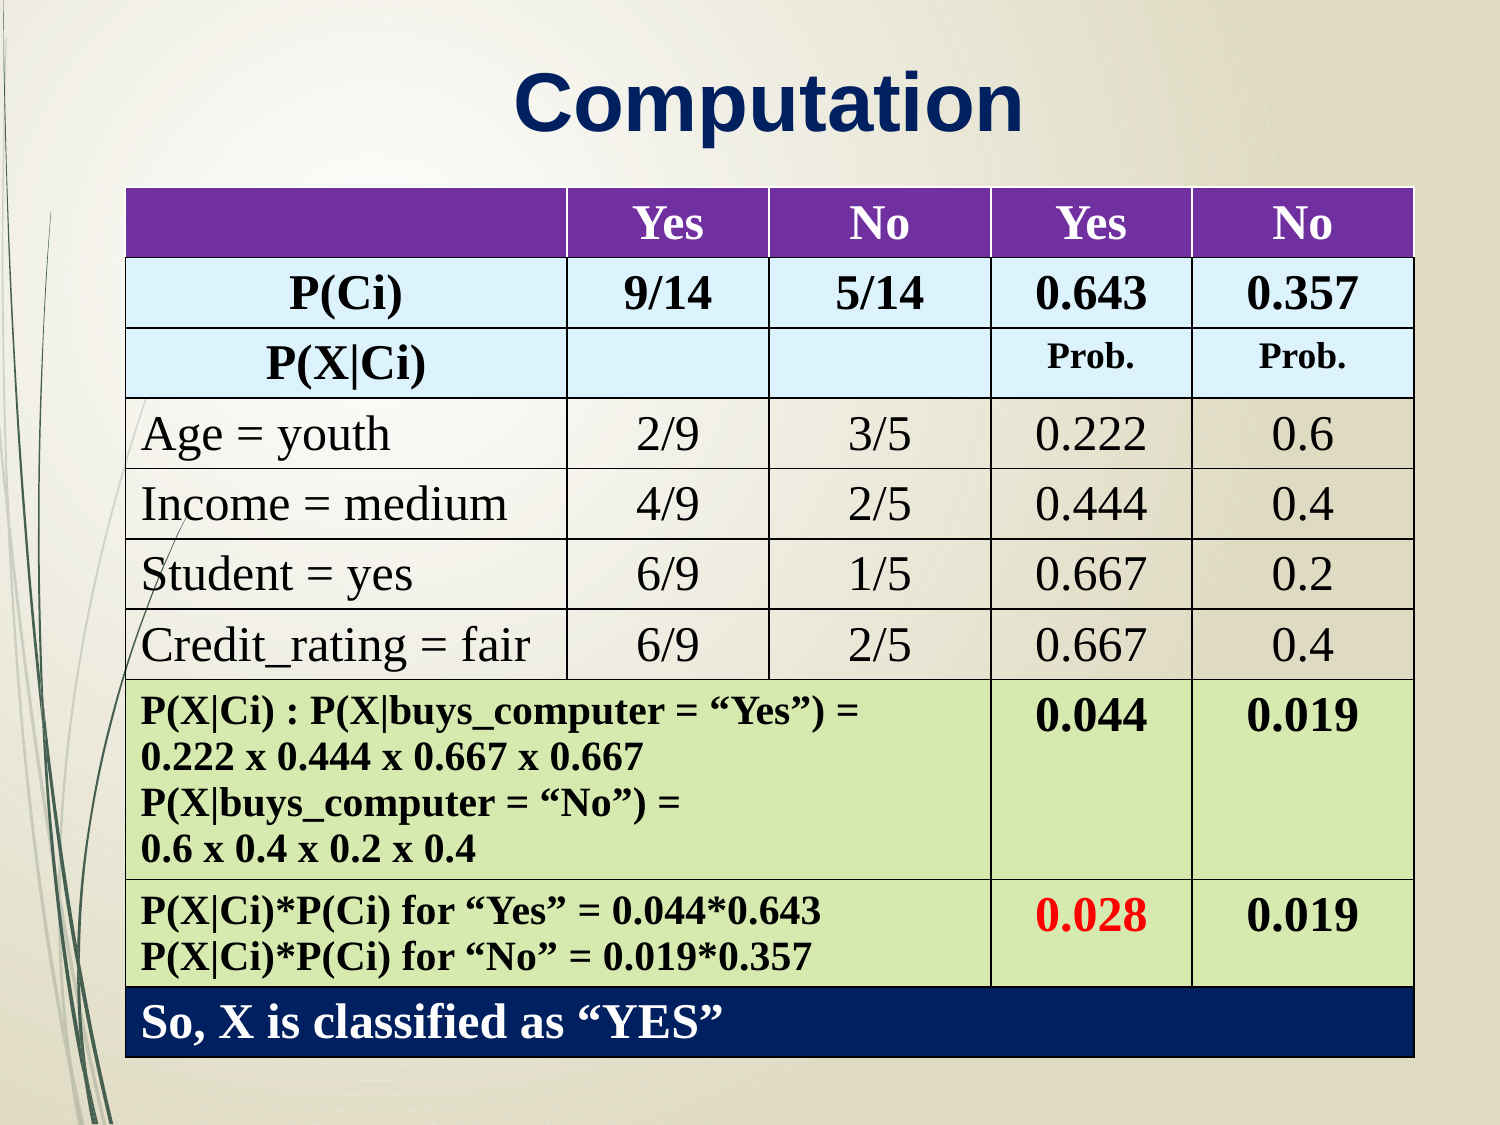

# Computation
|  | Yes | No | Yes | No |
| --- | --- | --- | --- | --- |
| P(Ci) | 9/14 | 5/14 | 0.643 | 0.357 |
| P(X|Ci) |  |  | Prob. | Prob. |
| Age = youth | 2/9 | 3/5 | 0.222 | 0.6 |
| Income = medium | 4/9 | 2/5 | 0.444 | 0.4 |
| Student = yes | 6/9 | 1/5 | 0.667 | 0.2 |
| Credit\_rating = fair | 6/9 | 2/5 | 0.667 | 0.4 |
| P(X|Ci) : P(X|buys\_computer = “Yes”) = 0.222 x 0.444 x 0.667 x 0.667 P(X|buys\_computer = “No”) = 0.6 x 0.4 x 0.2 x 0.4 |  |  | 0.044 | 0.019 |
| P(X|Ci)\*P(Ci) for “Yes” = 0.044\*0.643 P(X|Ci)\*P(Ci) for “No” = 0.019\*0.357 |  |  | 0.028 | 0.019 |
| So, X is classified as “YES” |  |  |  |  |